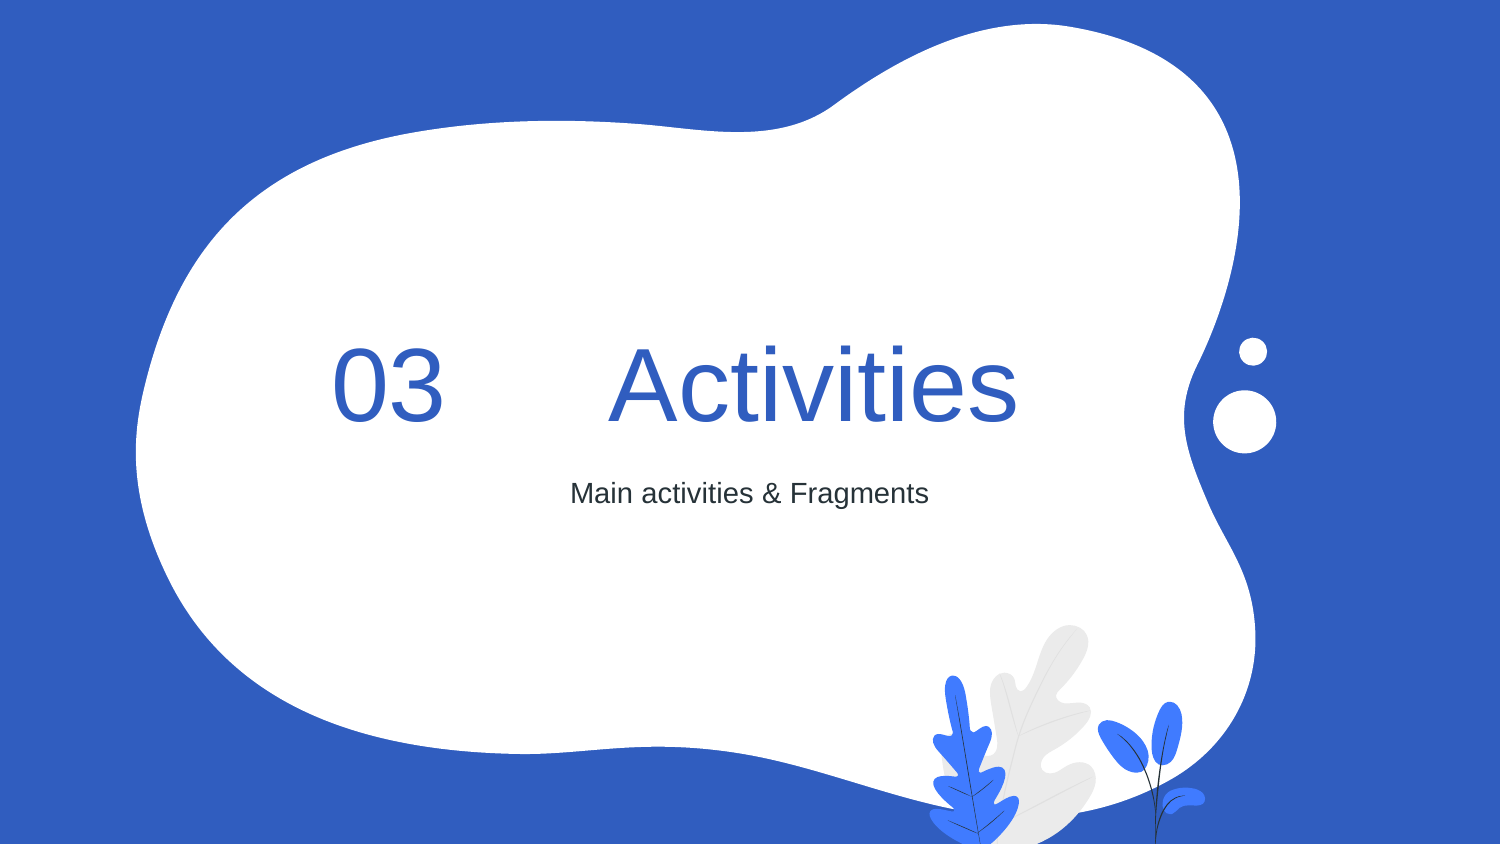

03
# Activities
Main activities & Fragments